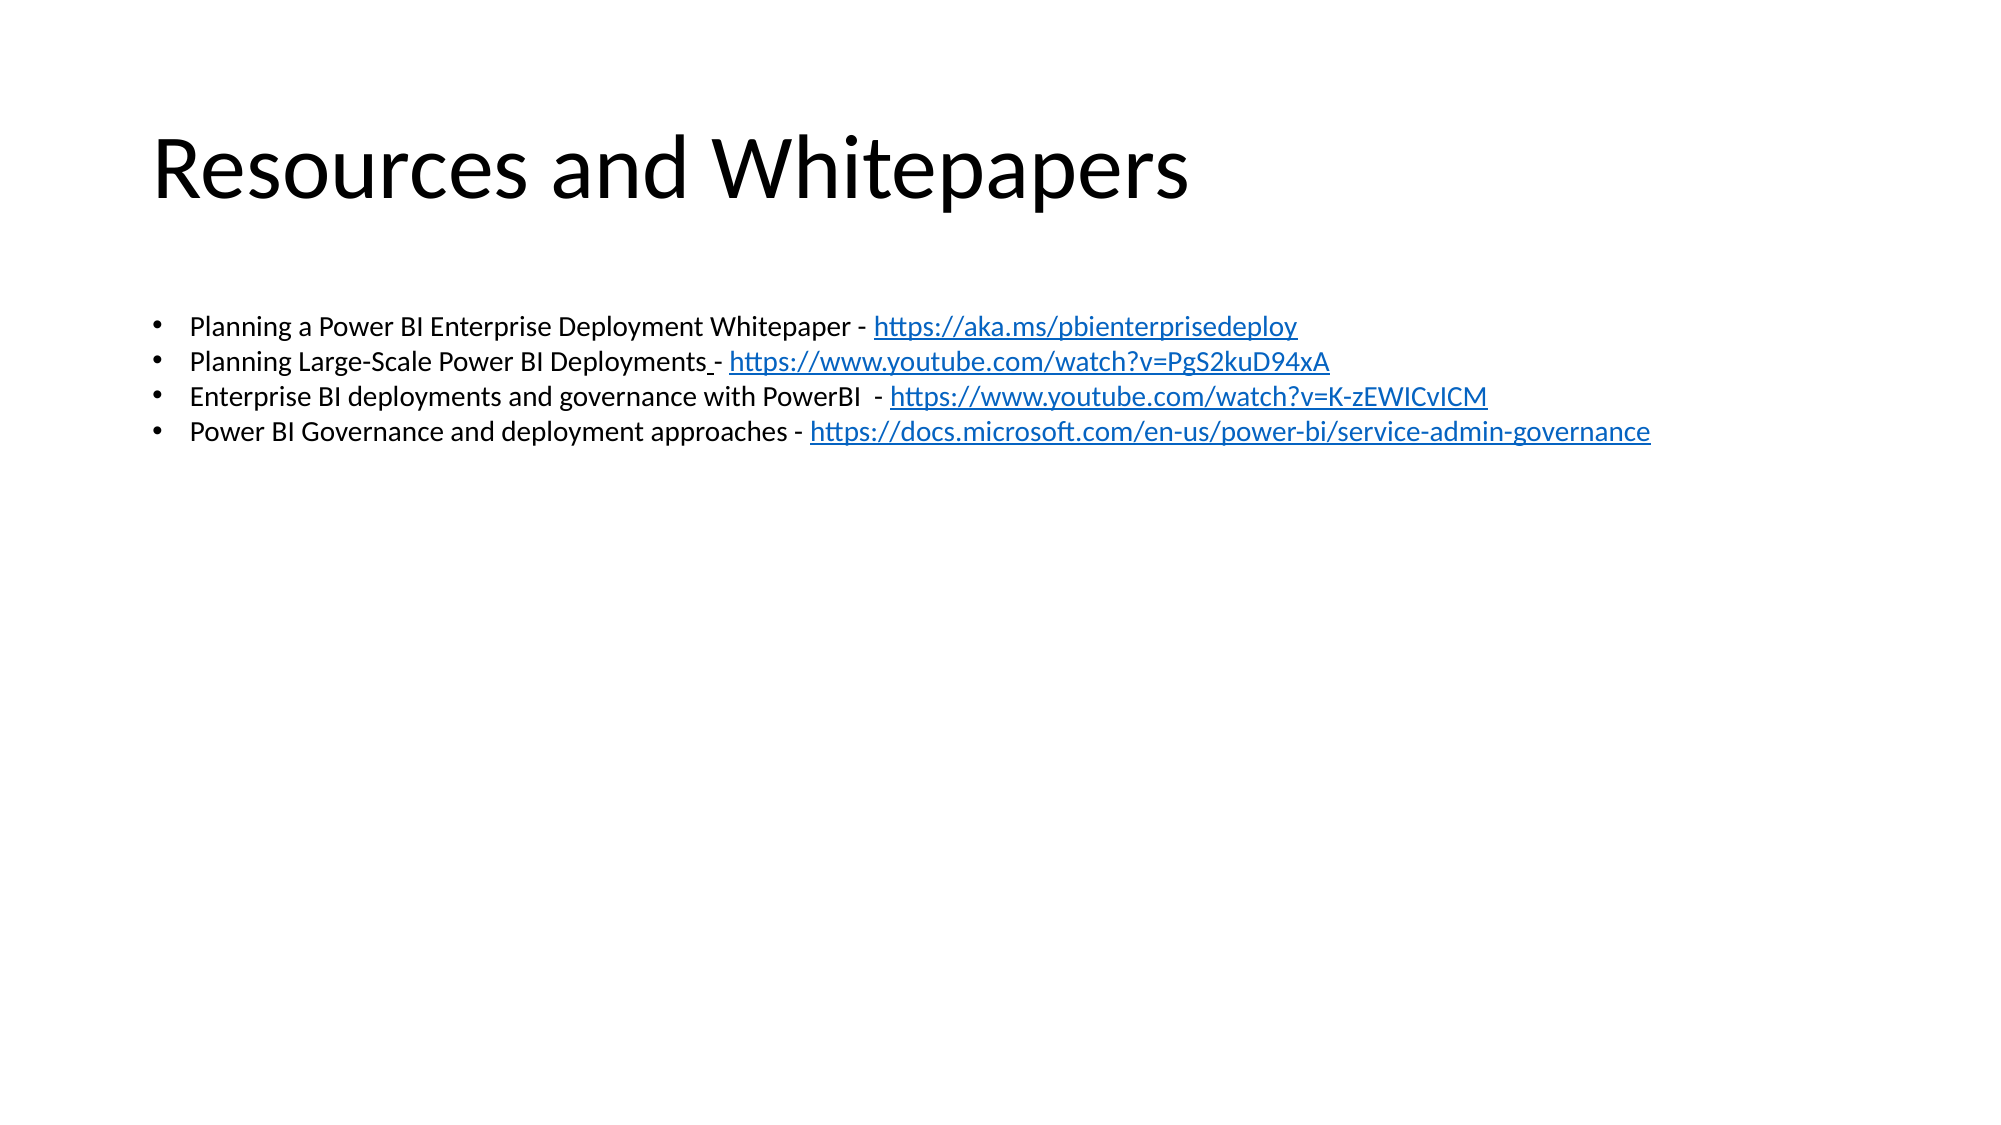

# Resources and Whitepapers
Planning a Power BI Enterprise Deployment Whitepaper - https://aka.ms/pbienterprisedeploy
Planning Large-Scale Power BI Deployments - https://www.youtube.com/watch?v=PgS2kuD94xA
Enterprise BI deployments and governance with PowerBI  - https://www.youtube.com/watch?v=K-zEWICvICM
Power BI Governance and deployment approaches - https://docs.microsoft.com/en-us/power-bi/service-admin-governance